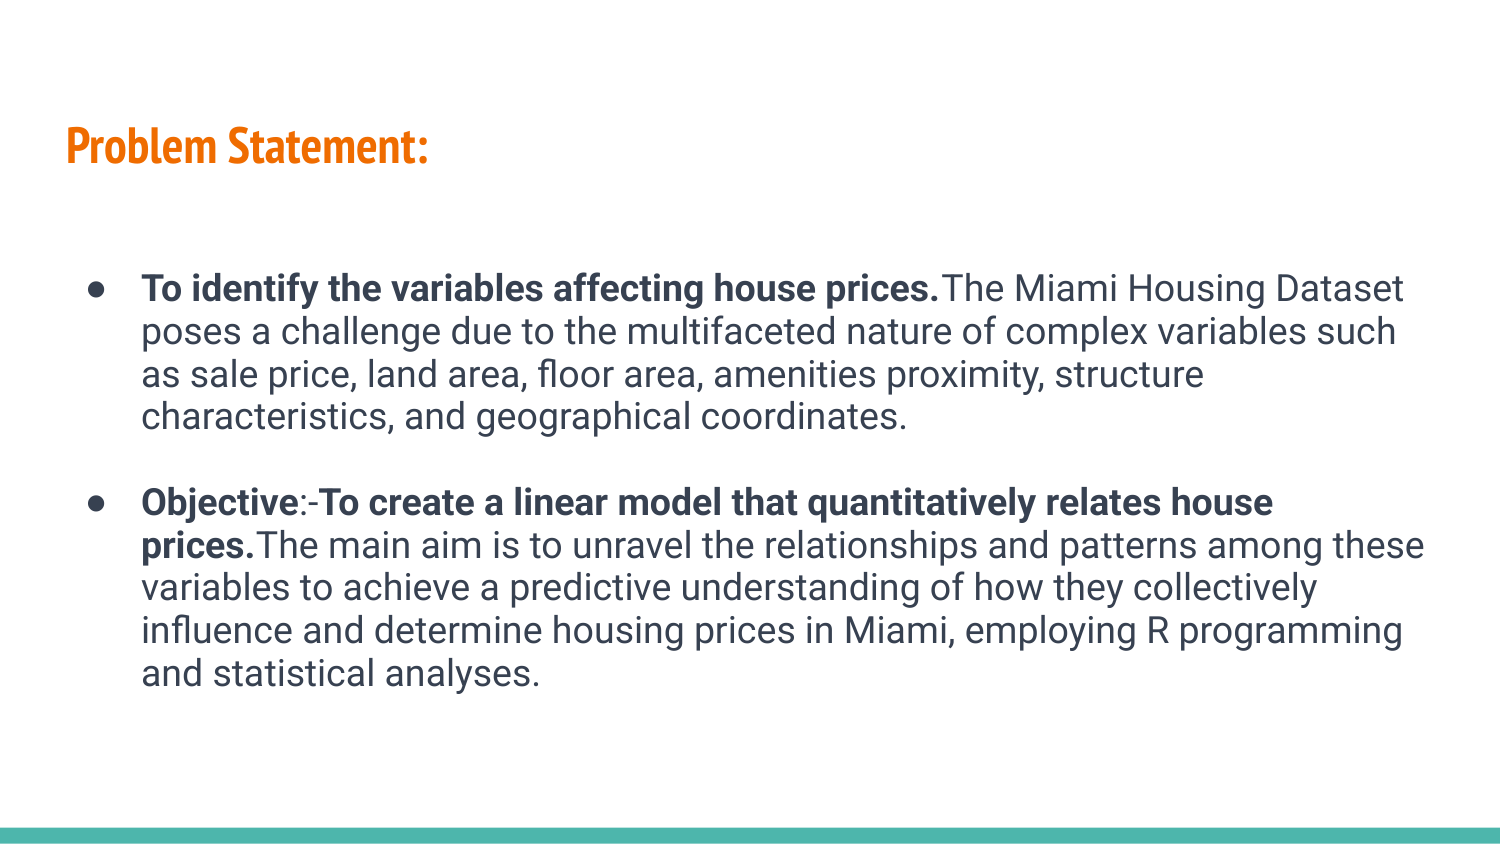

# Problem Statement:

To identify the variables affecting house prices.The Miami Housing Dataset poses a challenge due to the multifaceted nature of complex variables such as sale price, land area, floor area, amenities proximity, structure characteristics, and geographical coordinates.

Objective:-To create a linear model that quantitatively relates house prices.The main aim is to unravel the relationships and patterns among these variables to achieve a predictive understanding of how they collectively influence and determine housing prices in Miami, employing R programming and statistical analyses.